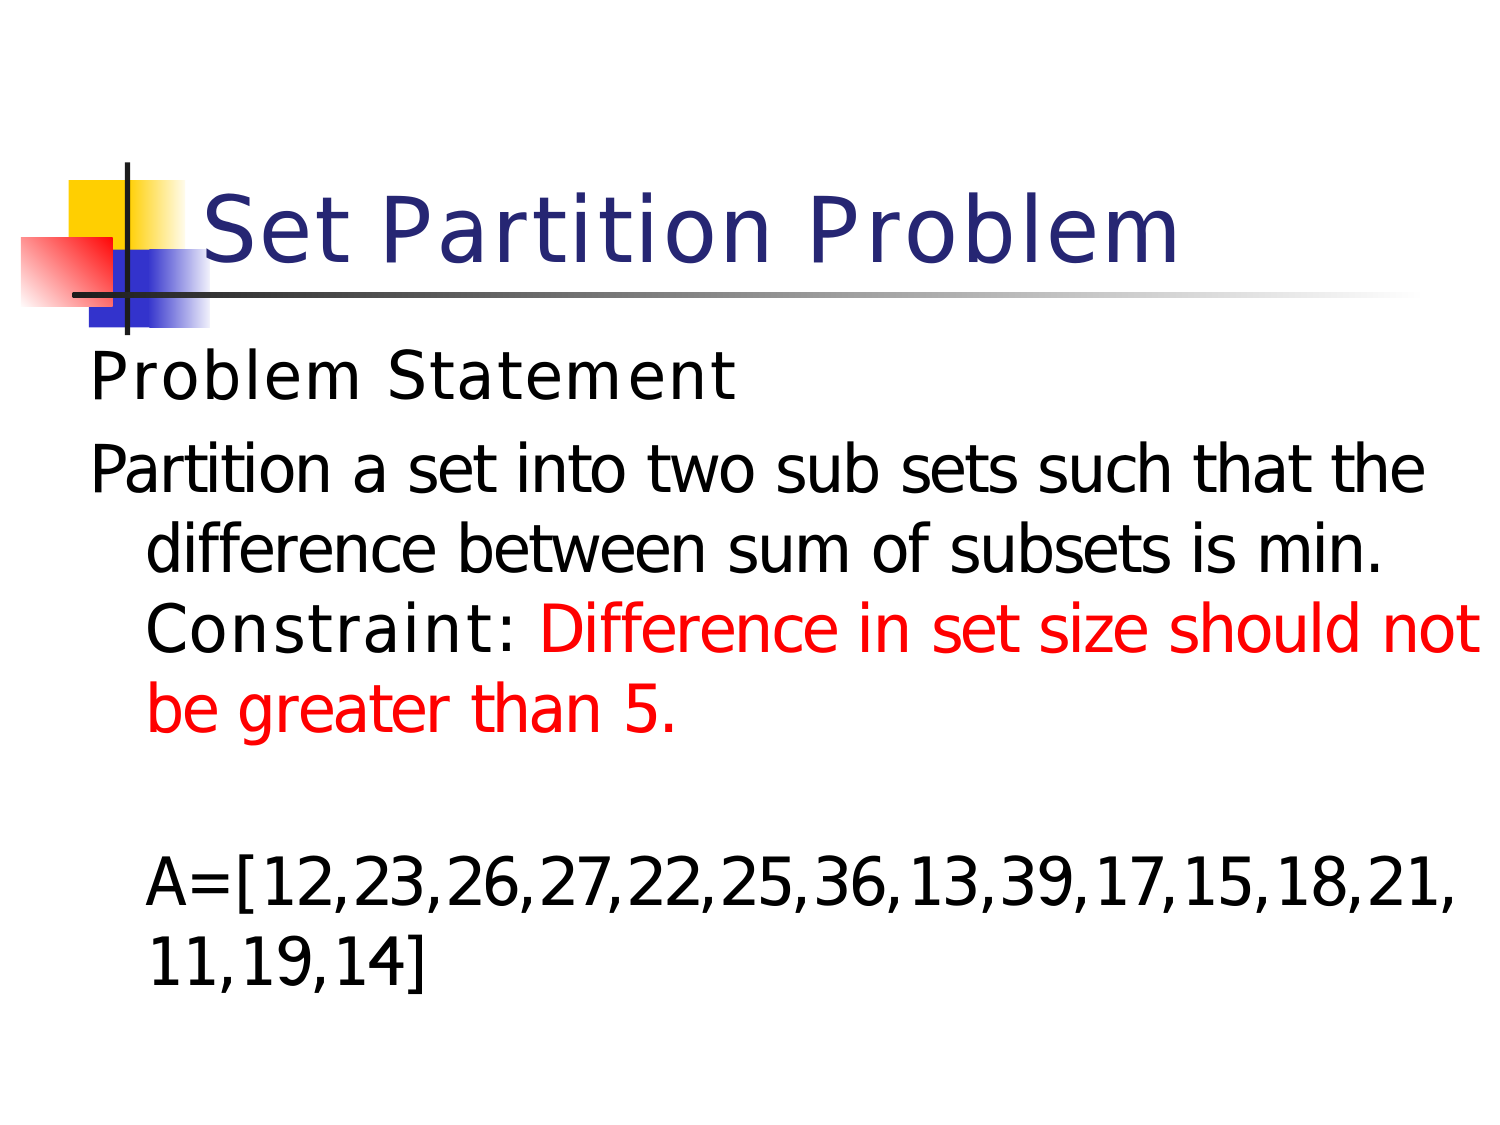

# Set Partition Problem
Problem Statement
Partition a set into two sub sets such that the difference between sum of subsets is min. Constraint: Difference in set size should not be greater than 5.
	A=[12,23,26,27,22,25,36,13,39,17,15,18,21,11,19,14]